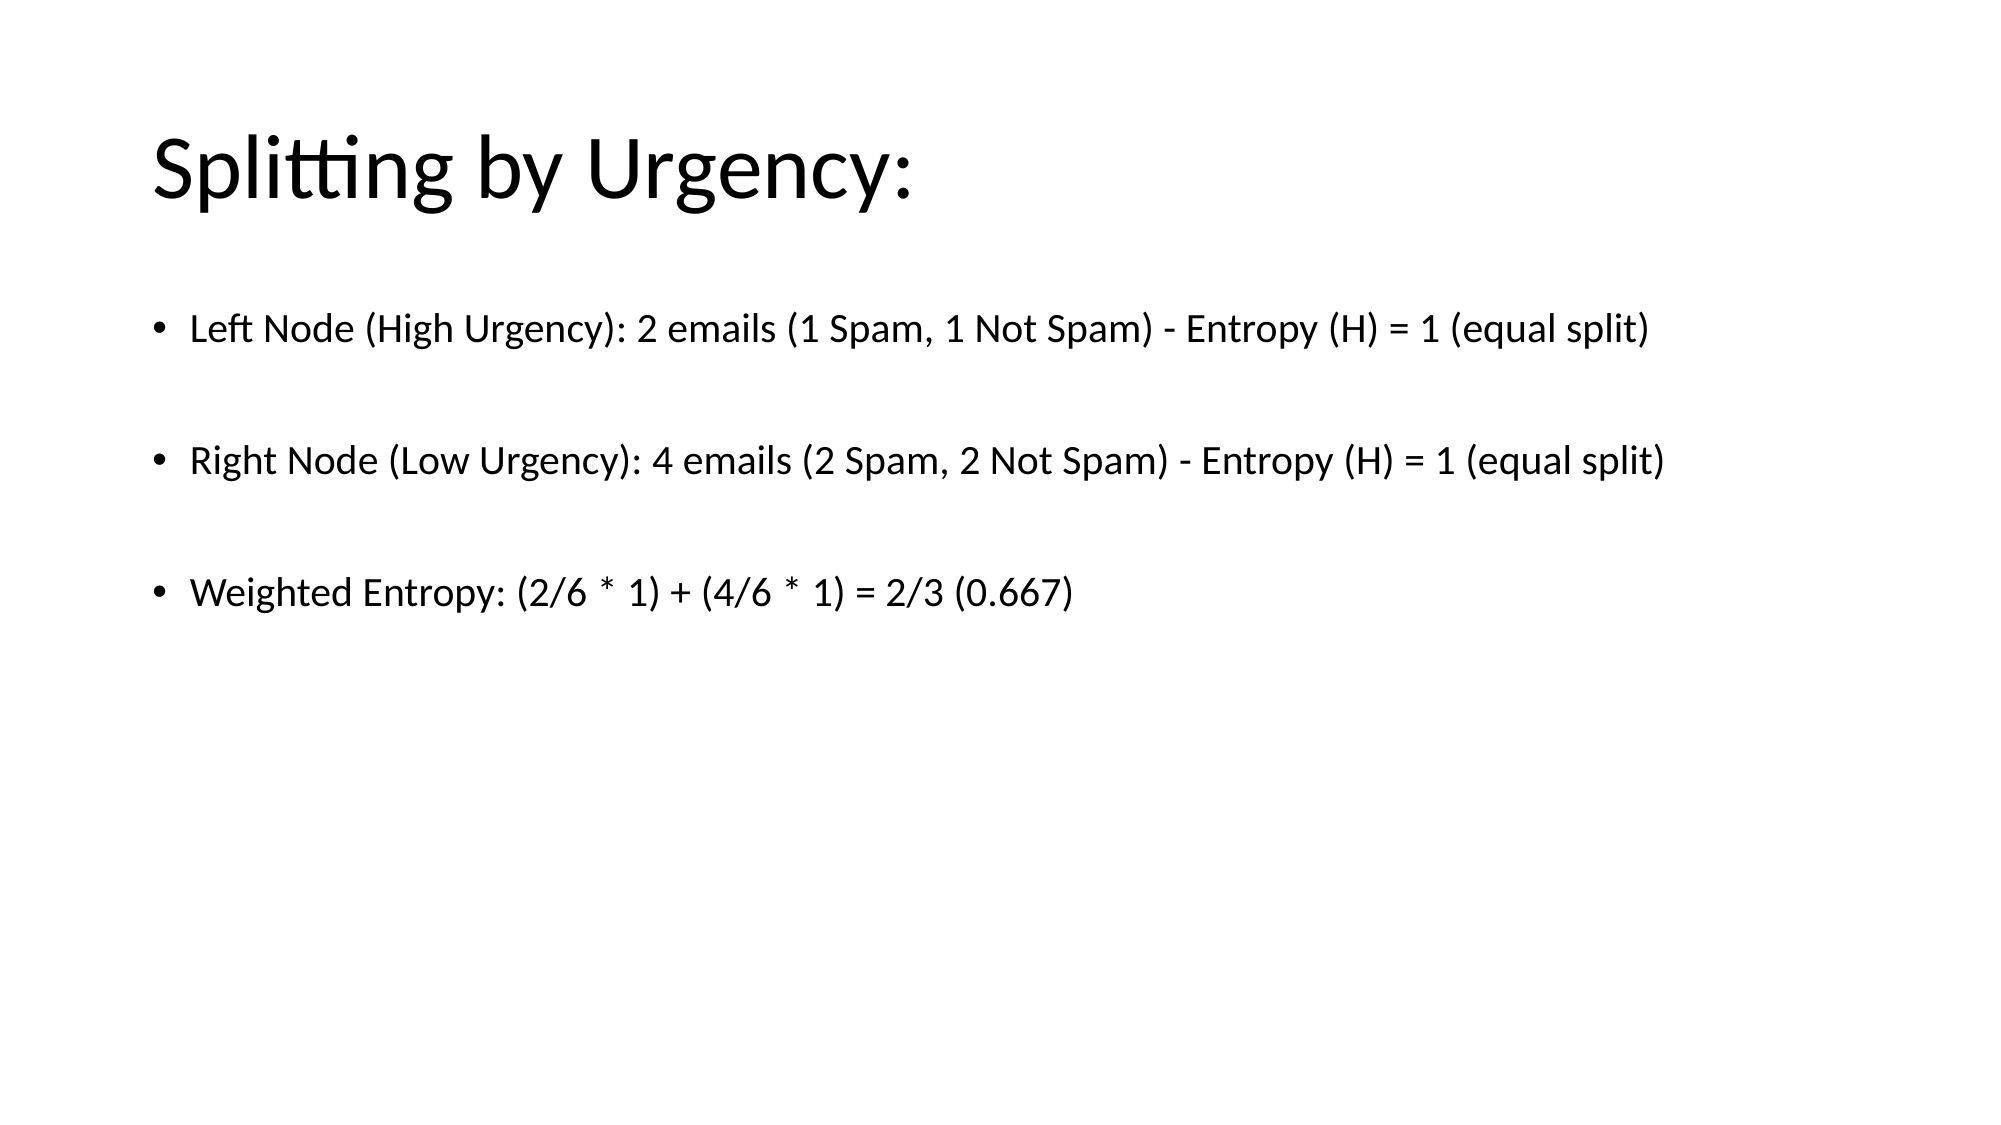

# Splitting by Urgency:
Left Node (High Urgency): 2 emails (1 Spam, 1 Not Spam) - Entropy (H) = 1 (equal split)

Right Node (Low Urgency): 4 emails (2 Spam, 2 Not Spam) - Entropy (H) = 1 (equal split)

Weighted Entropy: (2/6 * 1) + (4/6 * 1) = 2/3 (0.667)